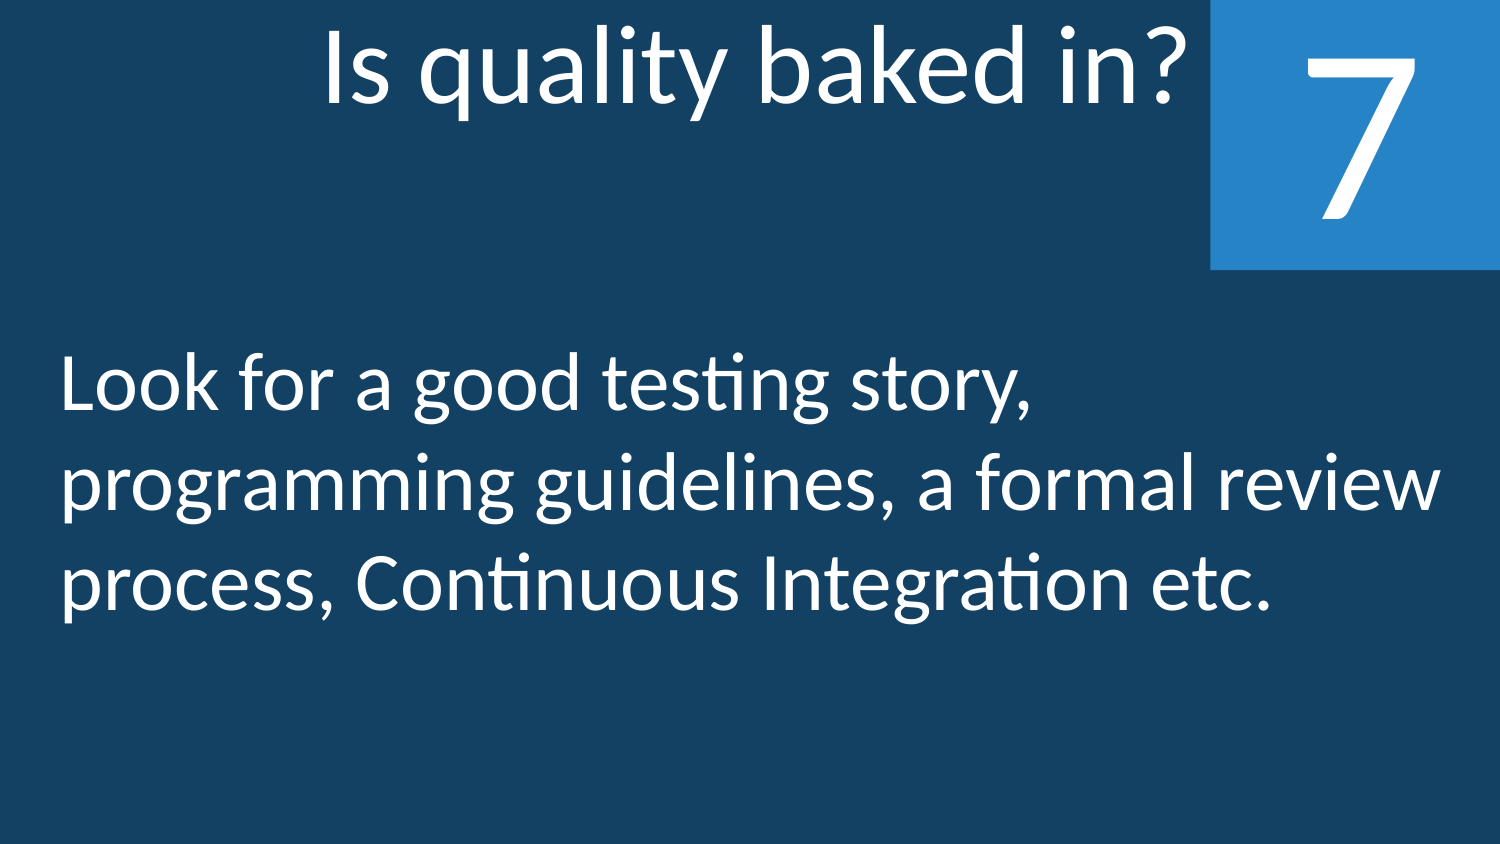

Is quality baked in?
7
Look for a good testing story, programming guidelines, a formal review process, Continuous Integration etc.